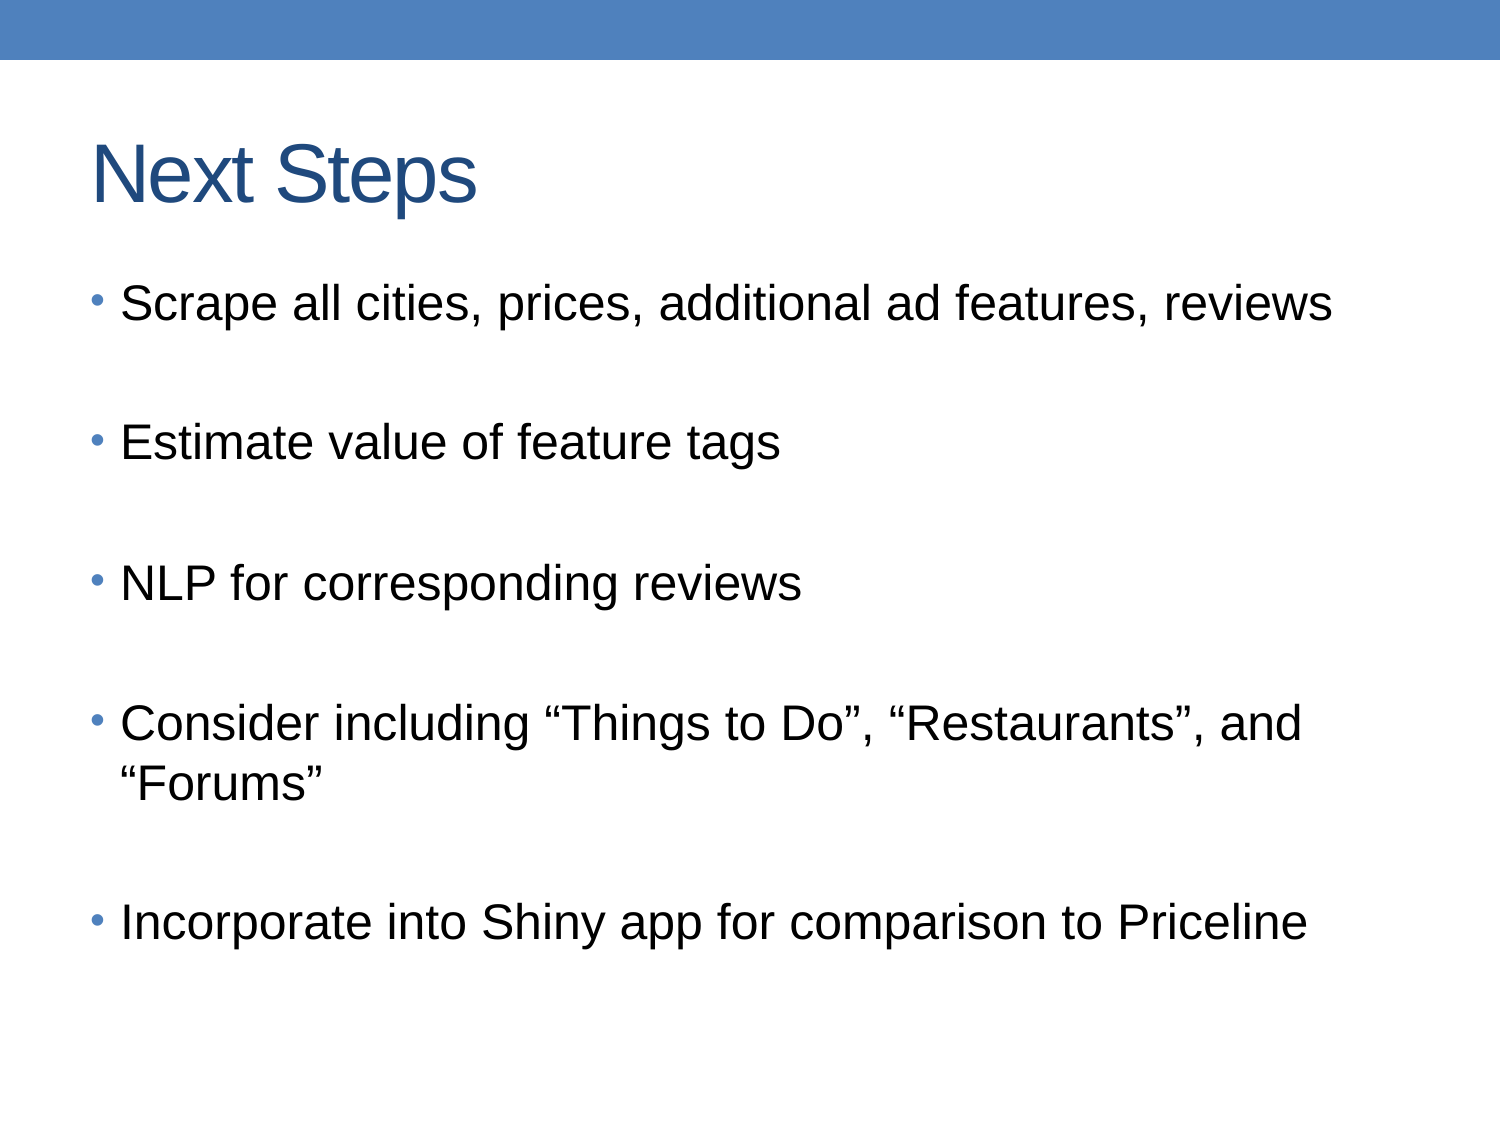

# Next Steps
Scrape all cities, prices, additional ad features, reviews

Estimate value of feature tags

NLP for corresponding reviews

Consider including “Things to Do”, “Restaurants”, and “Forums”

Incorporate into Shiny app for comparison to Priceline